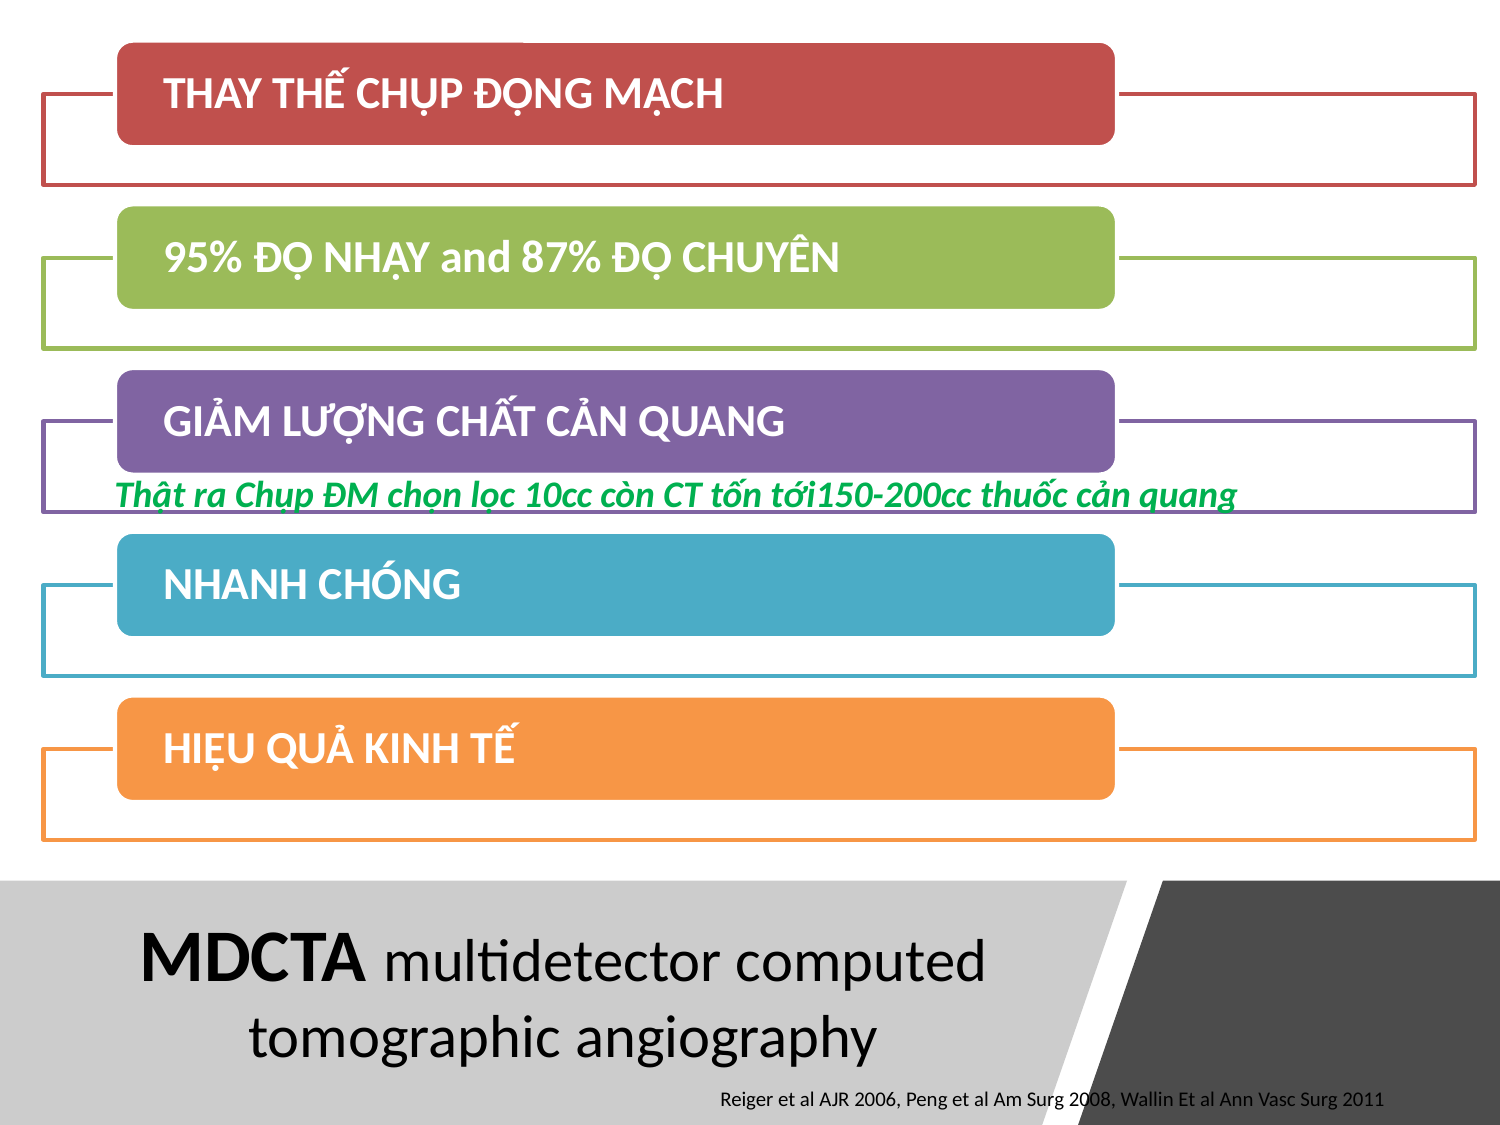

THAY THẾ CHỤP ĐỘNG MẠCH
95% ĐỘ NHẬY and 87% ĐỘ CHUYÊN
GIẢM LƯỢNG CHẤT CẢN QUANG
NHANH CHÓNG
HIỆU QUẢ KINH TẾ
Thật ra Chụp ĐM chọn lọc 10cc còn CT tốn tới150-200cc thuốc cản quang

# MDCTA multidetector computed tomographic angiography
Reiger et al AJR 2006, Peng et al Am Surg 2008, Wallin Et al Ann Vasc Surg 2011